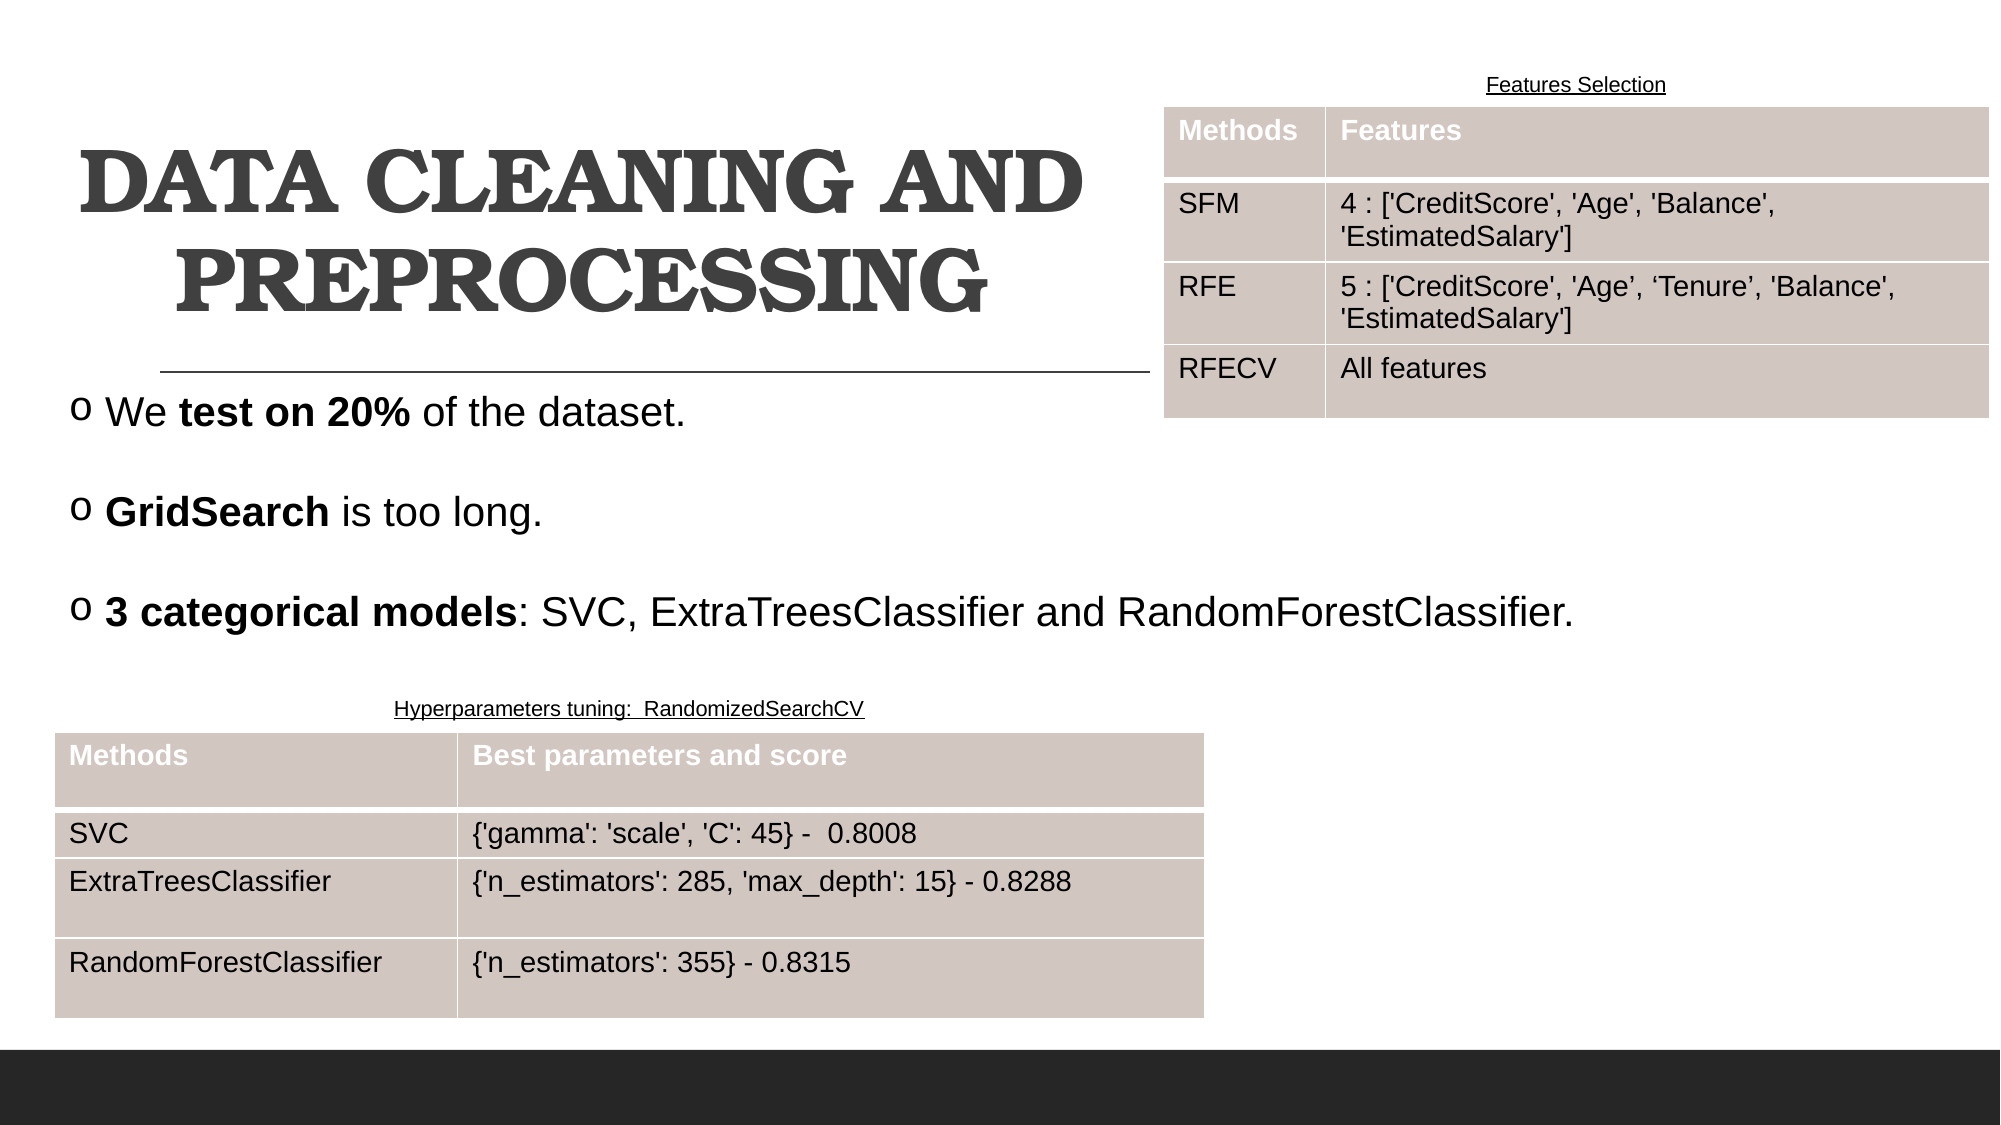

Features Selection

# DATA CLEANING AND PREPROCESSING
| Methods | Features |
| --- | --- |
| SFM | 4 : ['CreditScore', 'Age', 'Balance', 'EstimatedSalary'] |
| RFE | 5 : ['CreditScore', 'Age’, ‘Tenure’, 'Balance', 'EstimatedSalary'] |
| RFECV | All features |
 We test on 20% of the dataset.

 GridSearch is too long.

 3 categorical models: SVC, ExtraTreesClassifier and RandomForestClassifier.

Hyperparameters tuning:  RandomizedSearchCV

| Methods | Best parameters and score |
| --- | --- |
| SVC | {'gamma': 'scale', 'C': 45} - 0.8008 |
| ExtraTreesClassifier | {'n\_estimators': 285, 'max\_depth': 15} - 0.8288 |
| RandomForestClassifier | {'n\_estimators': 355} - 0.8315 |